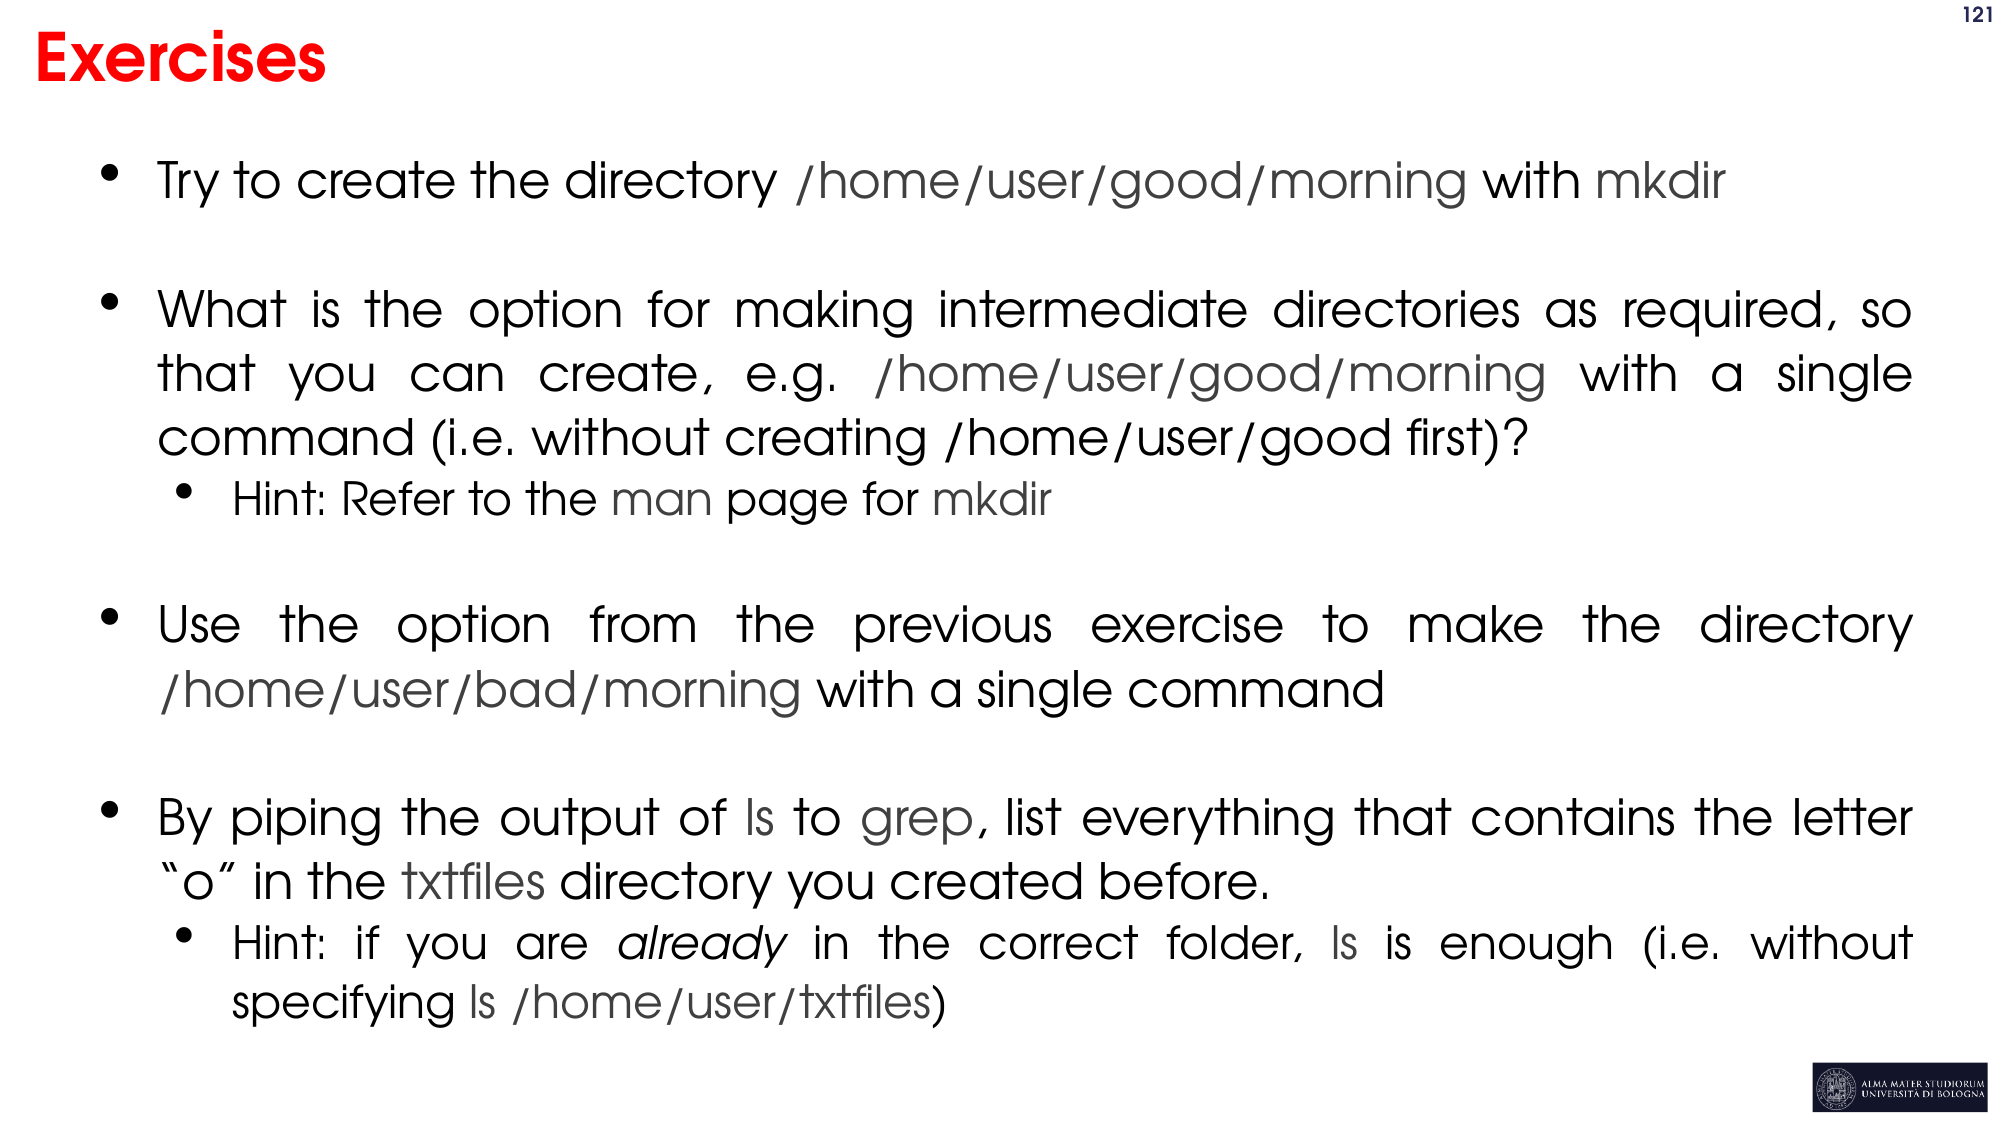

Exercises
Try to create the directory /home/user/good/morning with mkdir

What is the option for making intermediate directories as required, so that you can create, e.g. /home/user/good/morning with a single command (i.e. without creating /home/user/good first)?
Hint: Refer to the man page for mkdir

Use the option from the previous exercise to make the directory /home/user/bad/morning with a single command

By piping the output of ls to grep, list everything that contains the letter “o” in the txtfiles directory you created before.
Hint: if you are already in the correct folder, ls is enough (i.e. without specifying ls /home/user/txtfiles)